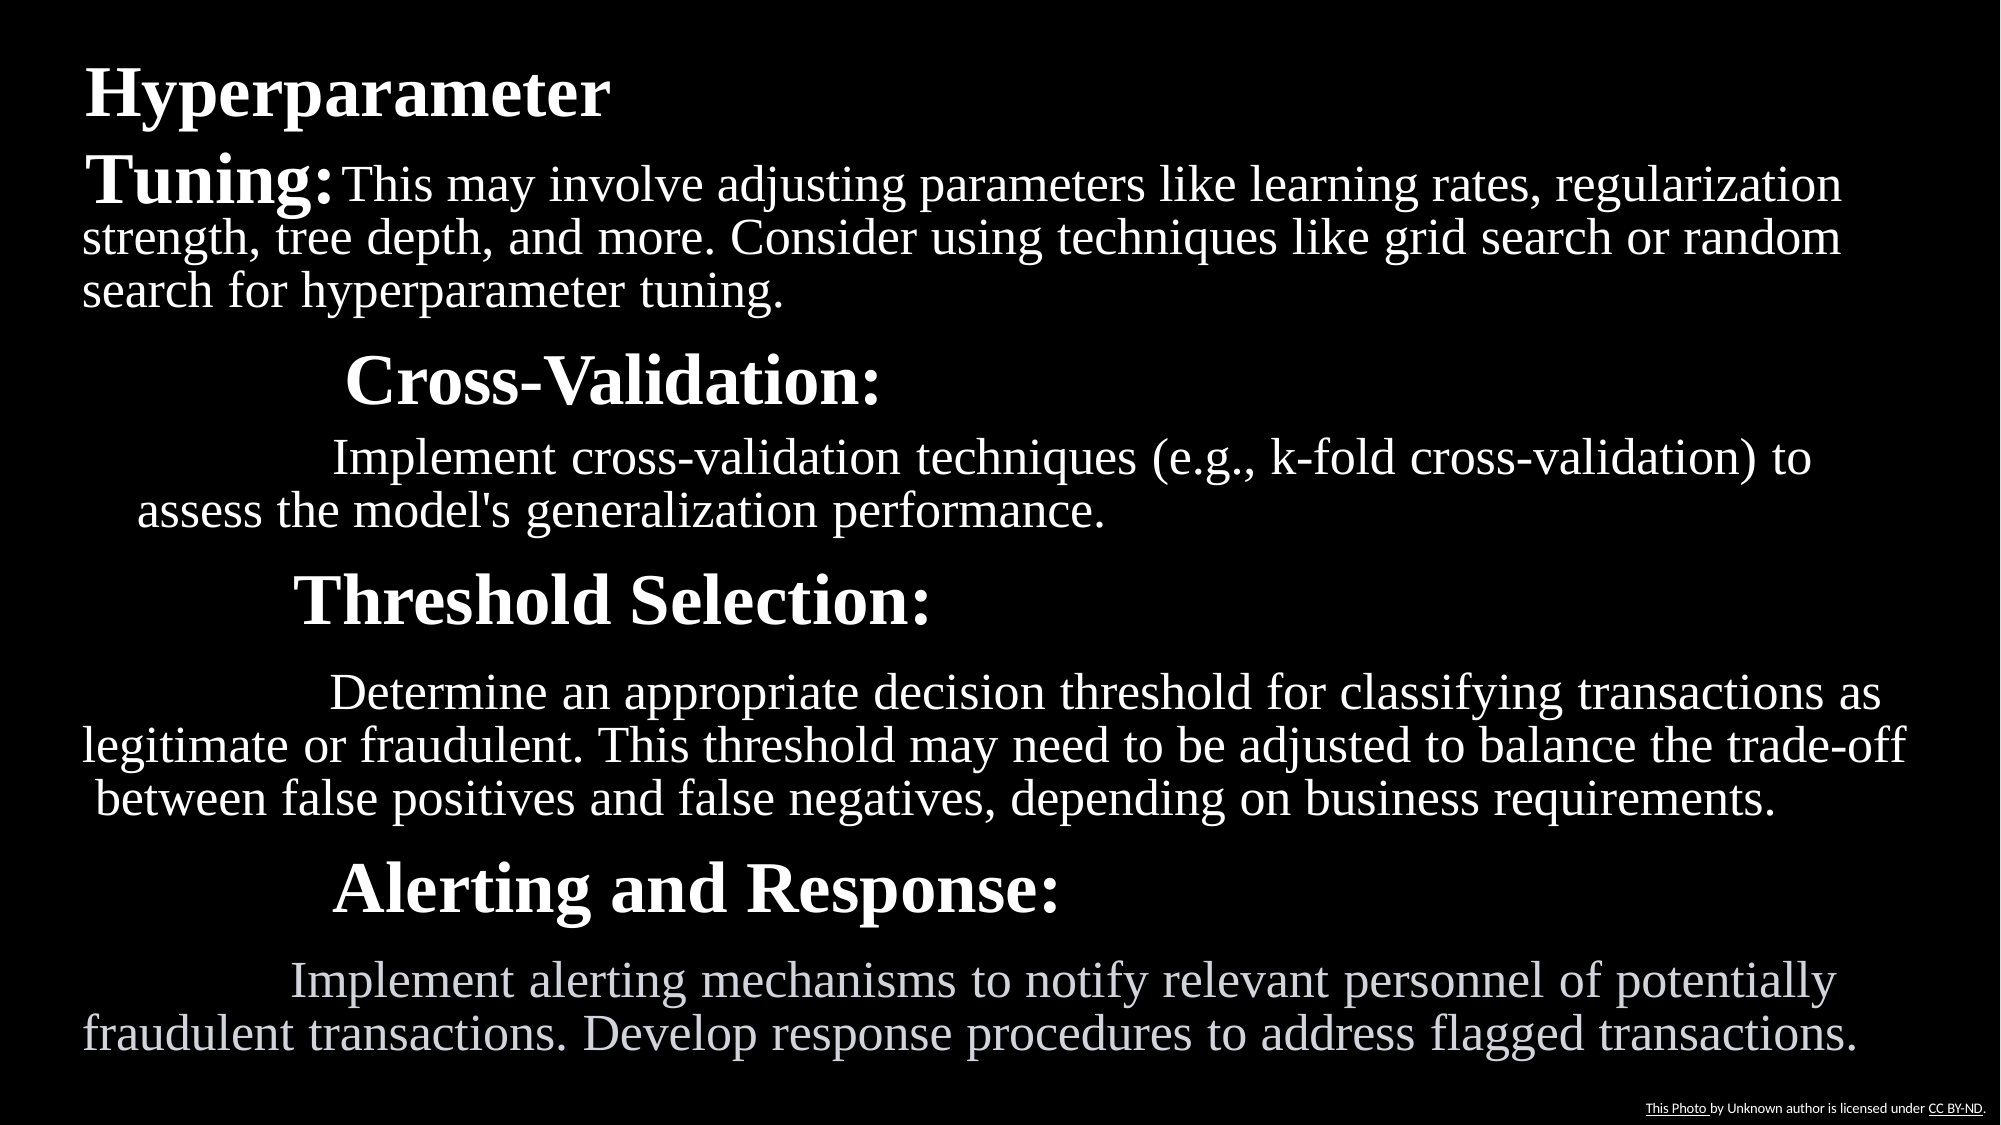

# Hyperparameter Tuning:
This may involve adjusting parameters like learning rates, regularization  strength, tree depth, and more. Consider using techniques like grid search or random  search for hyperparameter tuning.
Cross-Validation:
Implement cross-validation techniques (e.g., k-fold cross-validation) to  assess the model's generalization performance.
Threshold Selection:
Determine an appropriate decision threshold for classifying transactions as  legitimate or fraudulent. This threshold may need to be adjusted to balance the trade-off  between false positives and false negatives, depending on business requirements.
Alerting and Response:
Implement alerting mechanisms to notify relevant personnel of potentially  fraudulent transactions. Develop response procedures to address flagged transactions.
This Photo by Unknown author is licensed under CC BY-ND.